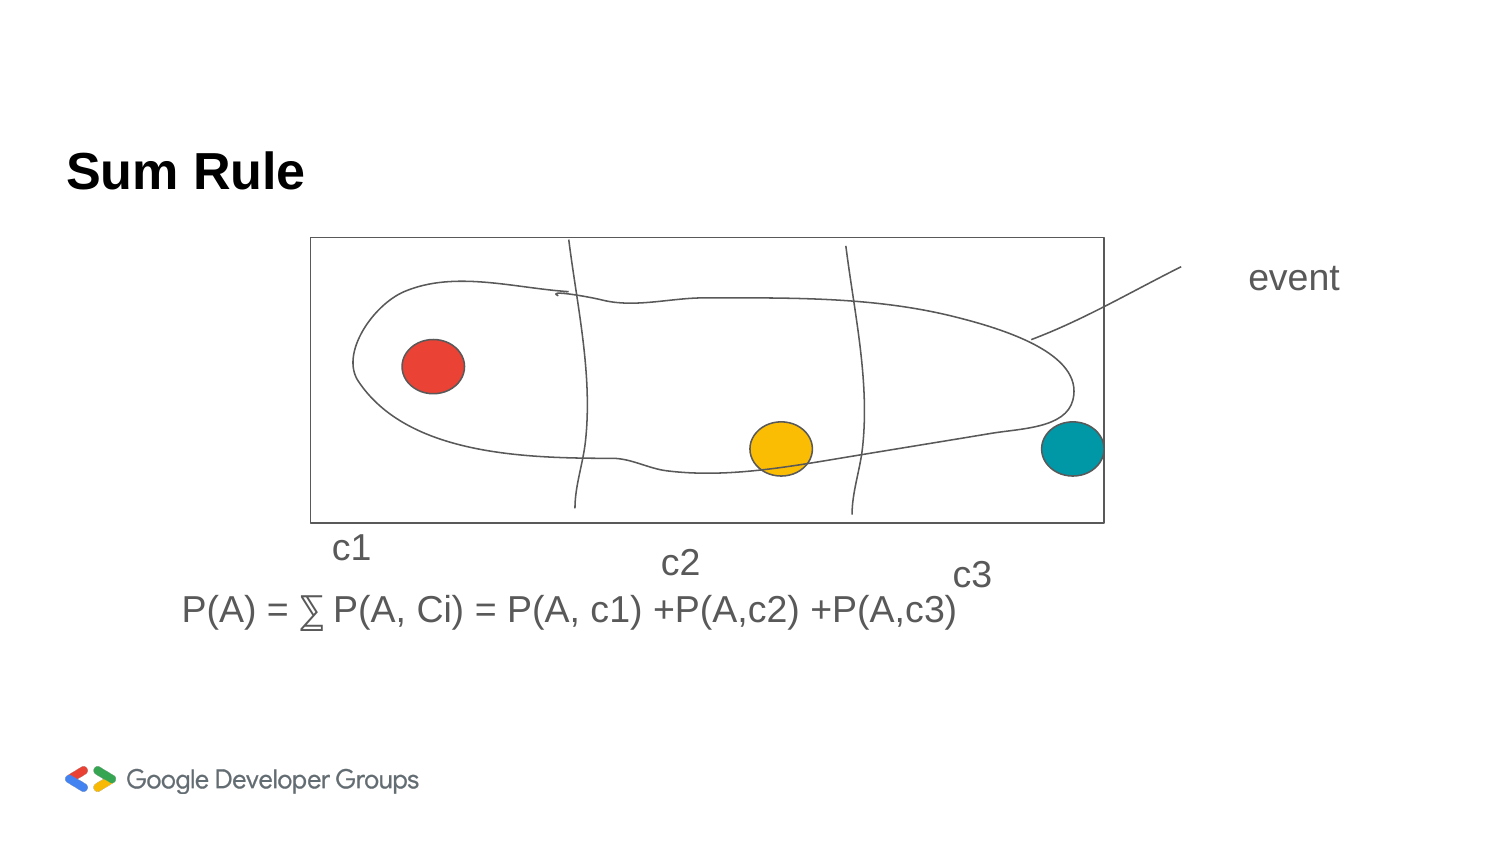

# Sum Rule

event

c1
c2
c3
P(A) = ⅀ P(A, Ci) = P(A, c1) +P(A,c2) +P(A,c3)